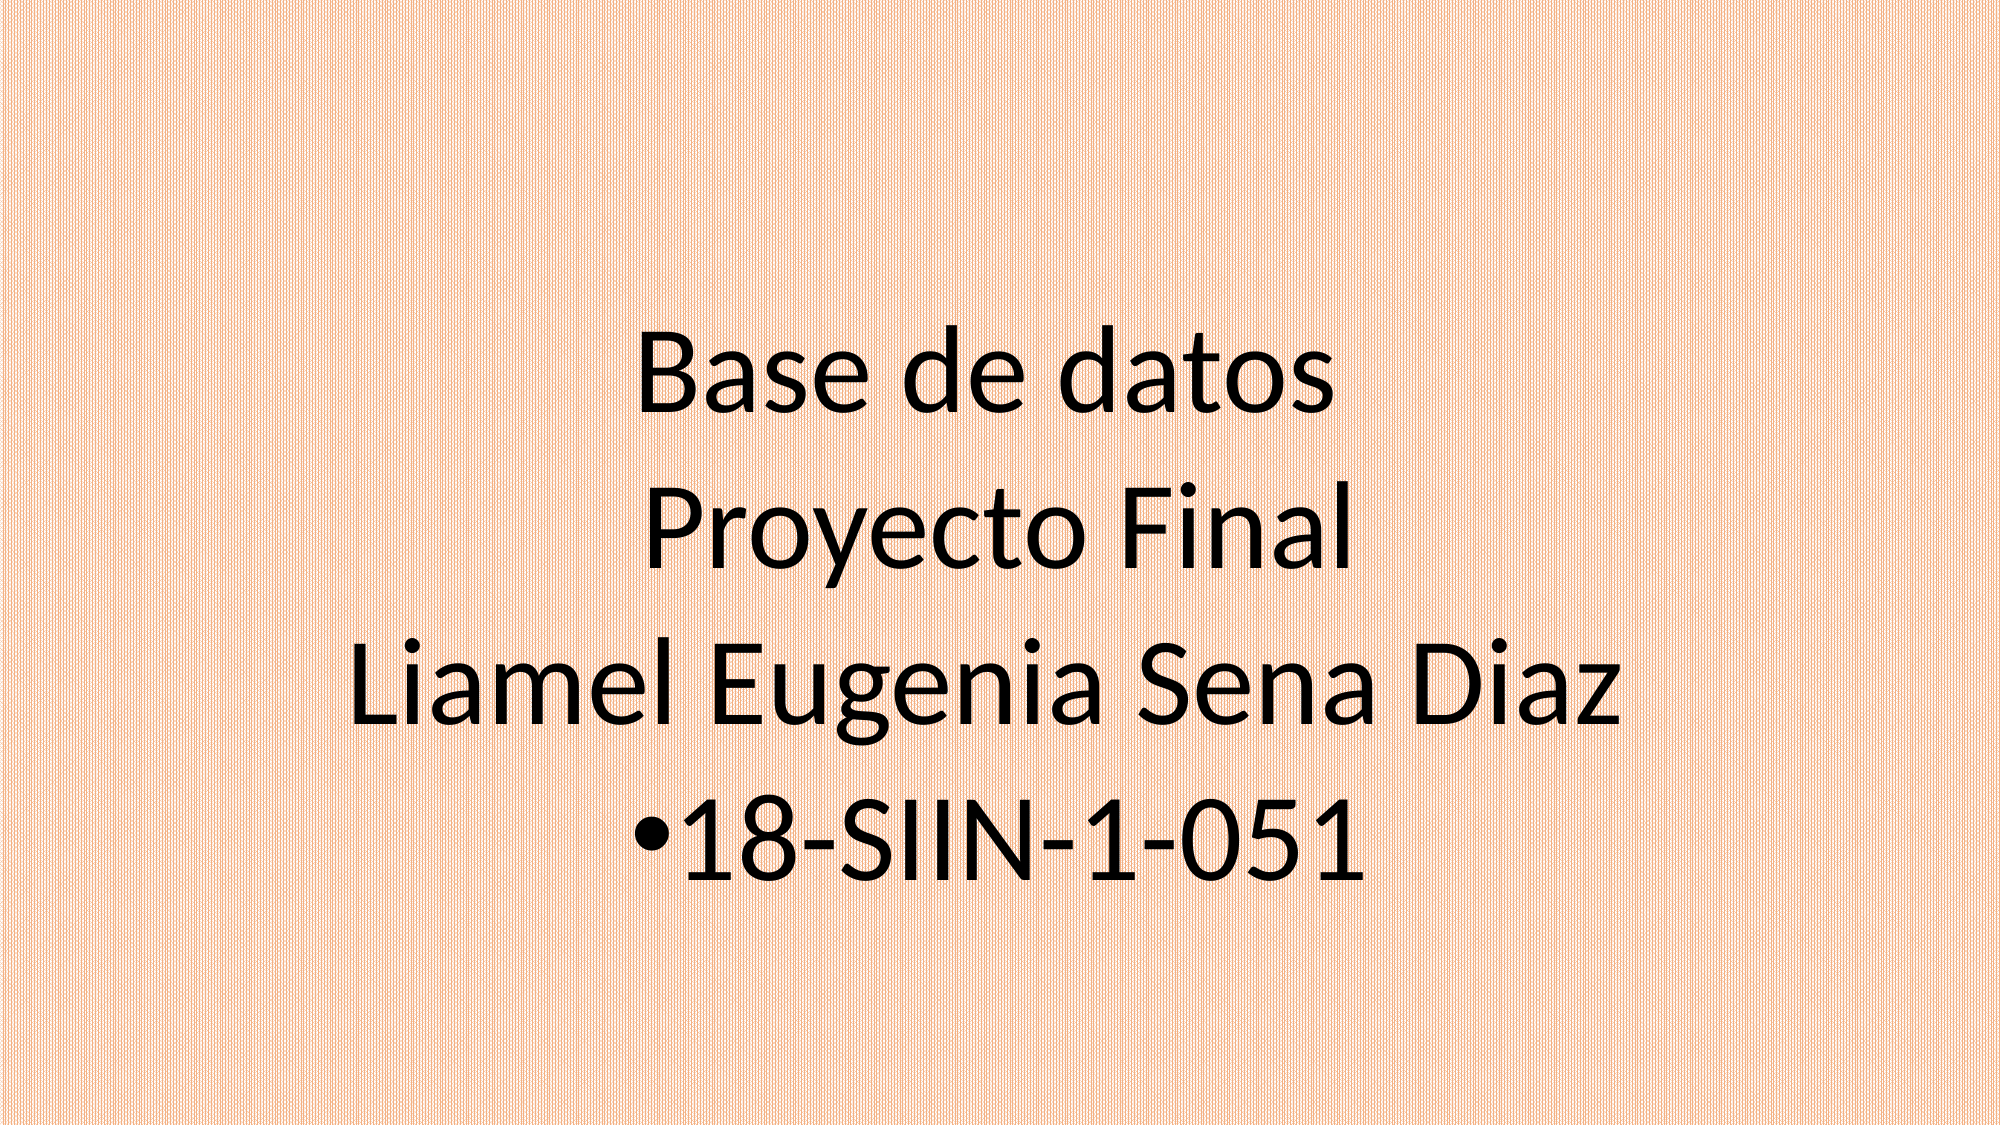

Base de datos
Proyecto Final
Liamel Eugenia Sena Diaz
18-SIIN-1-051